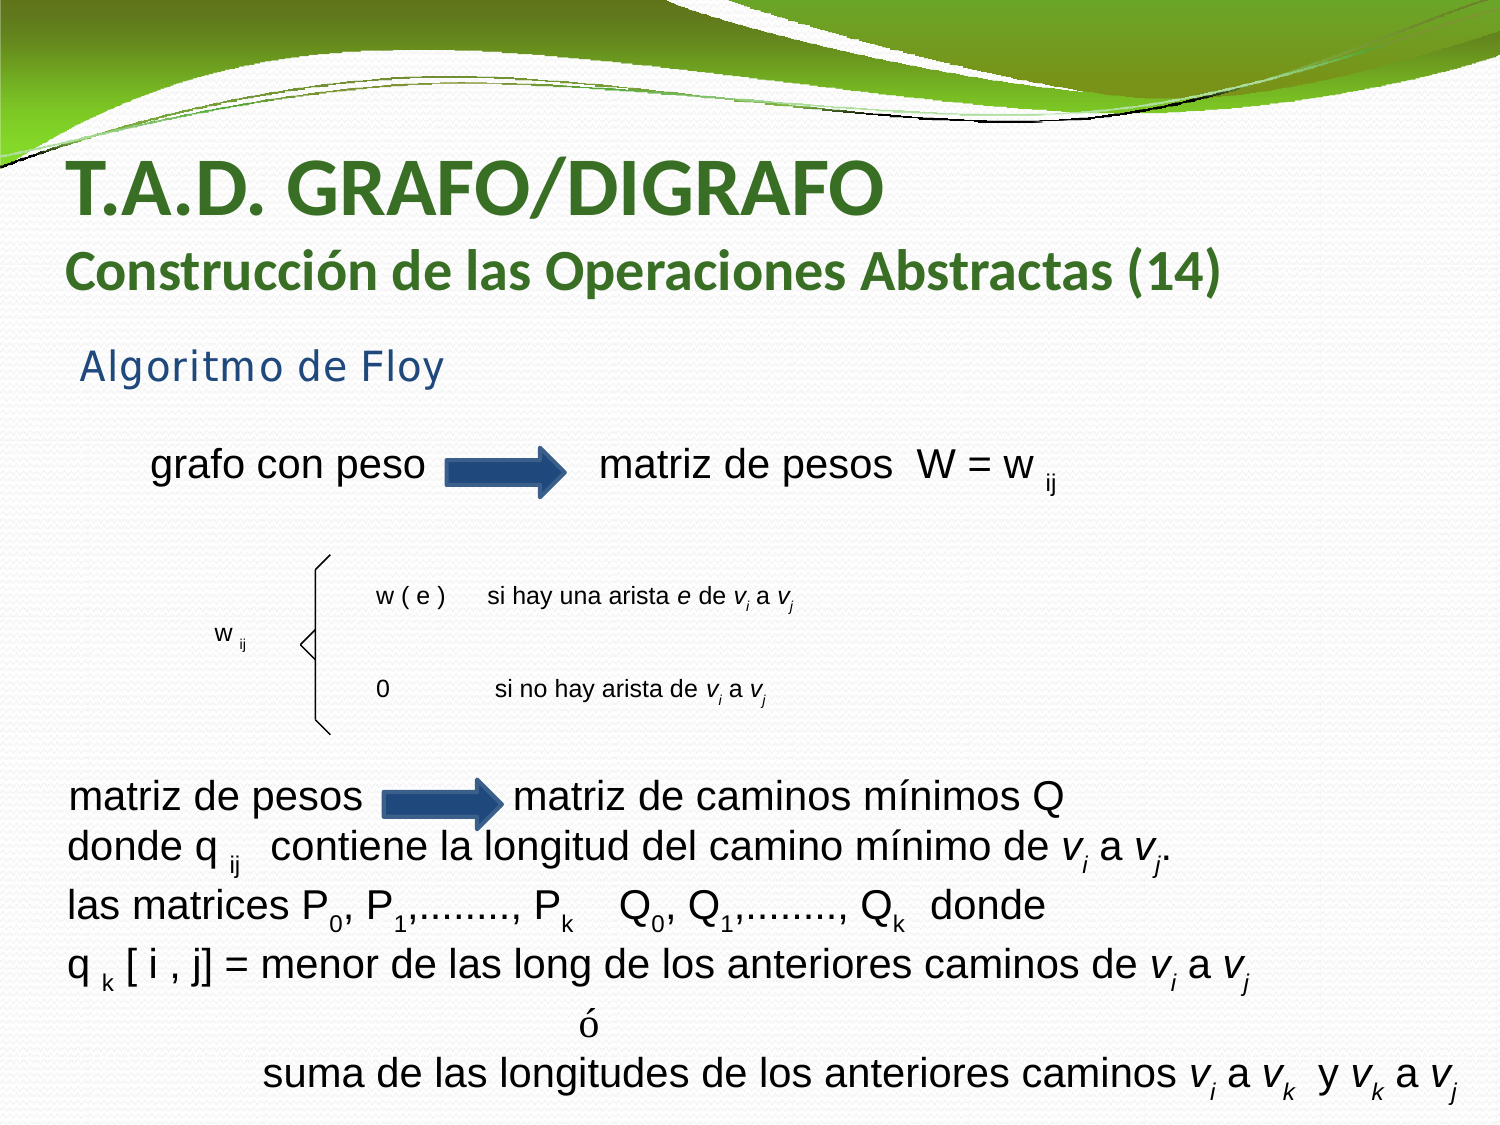

# T.A.D. GRAFO/DIGRAFO Construcción de las Operaciones Abstractas (14)
Algoritmo de Floy
 grafo con peso               matriz de pesos  W = w ij

w ( e )      si hay una arista e de vi a vj

 w ij
0               si no hay arista de vi a vj

   matriz de pesos             matriz de caminos mínimos Q
   donde q ij   contiene la longitud del camino mínimo de vi a vj.
   las matrices P0, P1,........, Pk      Q0, Q1,........, Qk   donde
   q k [ i , j] = menor de las long de los anteriores caminos de vi a vj
                                                    ó
                    suma de las longitudes de los anteriores caminos vi a vk  y vk a vj